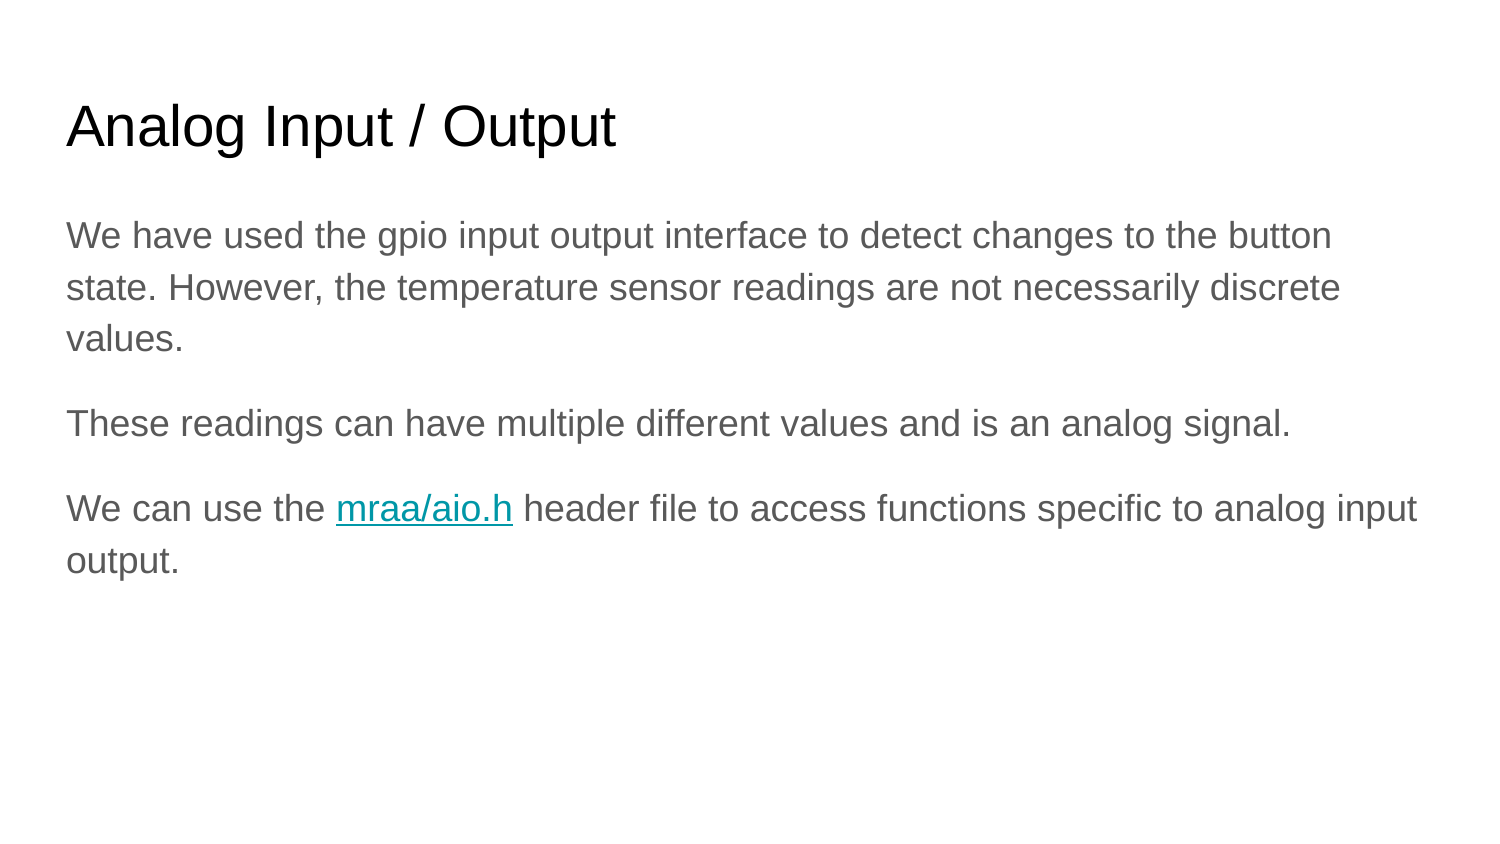

# Analog Input / Output
We have used the gpio input output interface to detect changes to the button state. However, the temperature sensor readings are not necessarily discrete values.
These readings can have multiple different values and is an analog signal.
We can use the mraa/aio.h header file to access functions specific to analog input output.